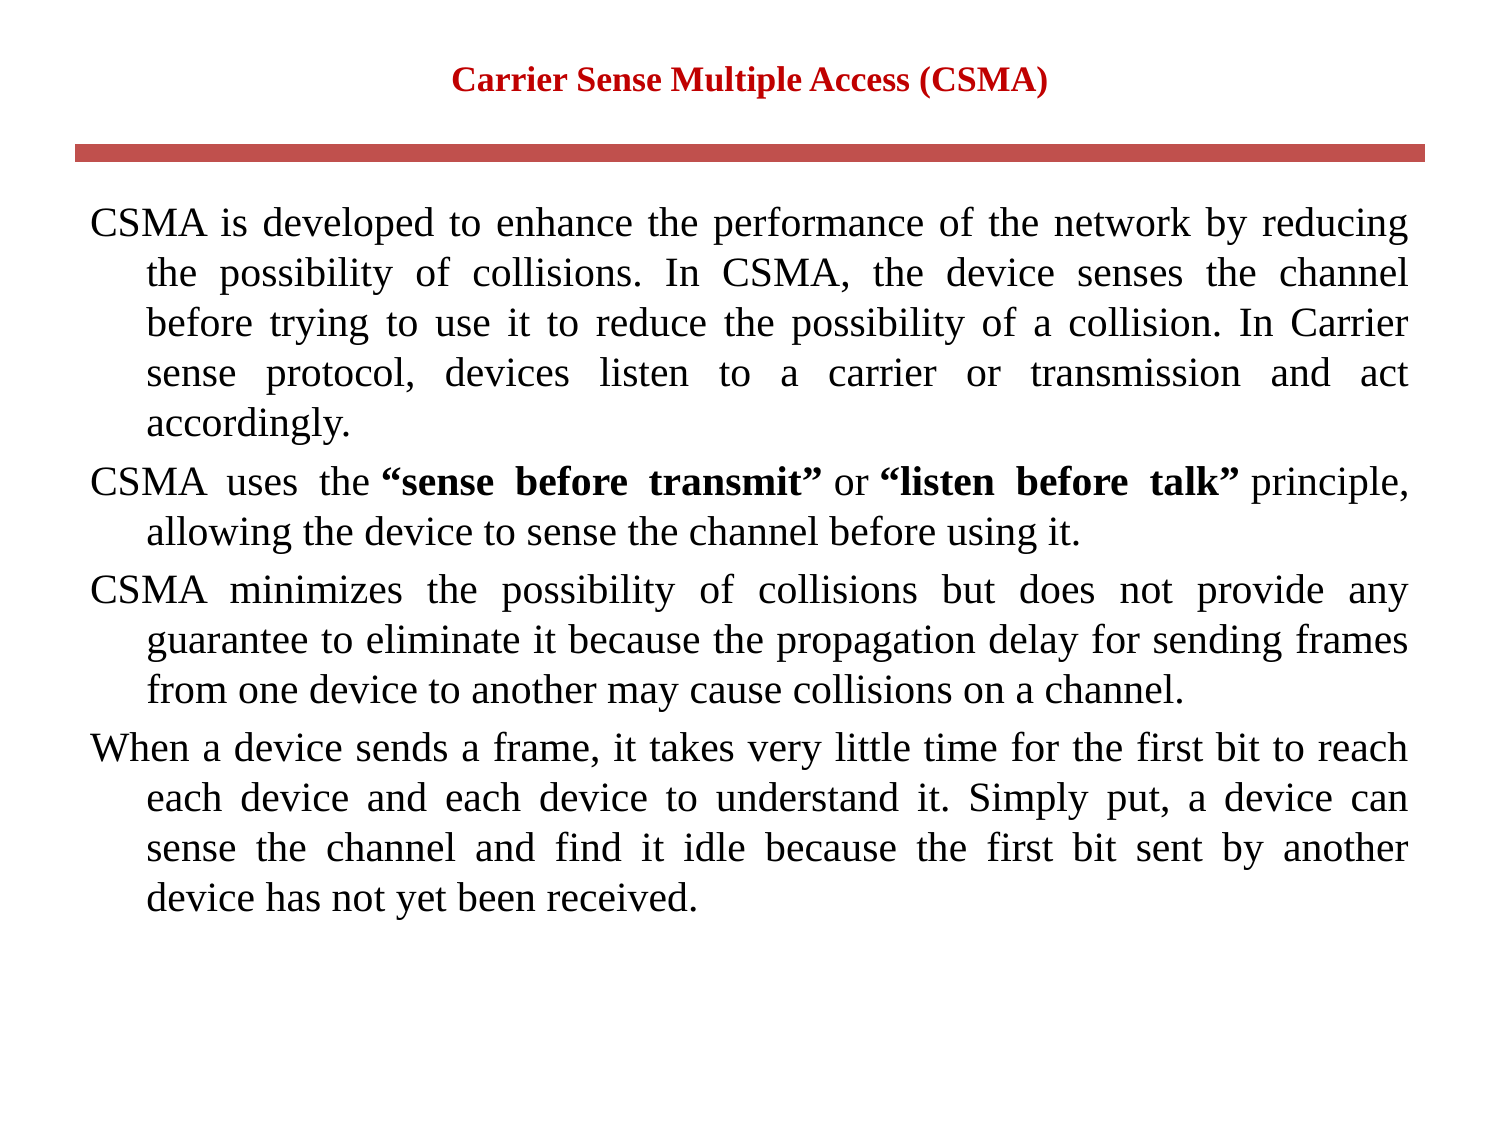

# Carrier Sense Multiple Access (CSMA)
CSMA is developed to enhance the performance of the network by reducing the possibility of collisions. In CSMA, the device senses the channel before trying to use it to reduce the possibility of a collision. In Carrier sense protocol, devices listen to a carrier or transmission and act accordingly.
CSMA uses the “sense before transmit” or “listen before talk” principle, allowing the device to sense the channel before using it.
CSMA minimizes the possibility of collisions but does not provide any guarantee to eliminate it because the propagation delay for sending frames from one device to another may cause collisions on a channel.
When a device sends a frame, it takes very little time for the first bit to reach each device and each device to understand it. Simply put, a device can sense the channel and find it idle because the first bit sent by another device has not yet been received.